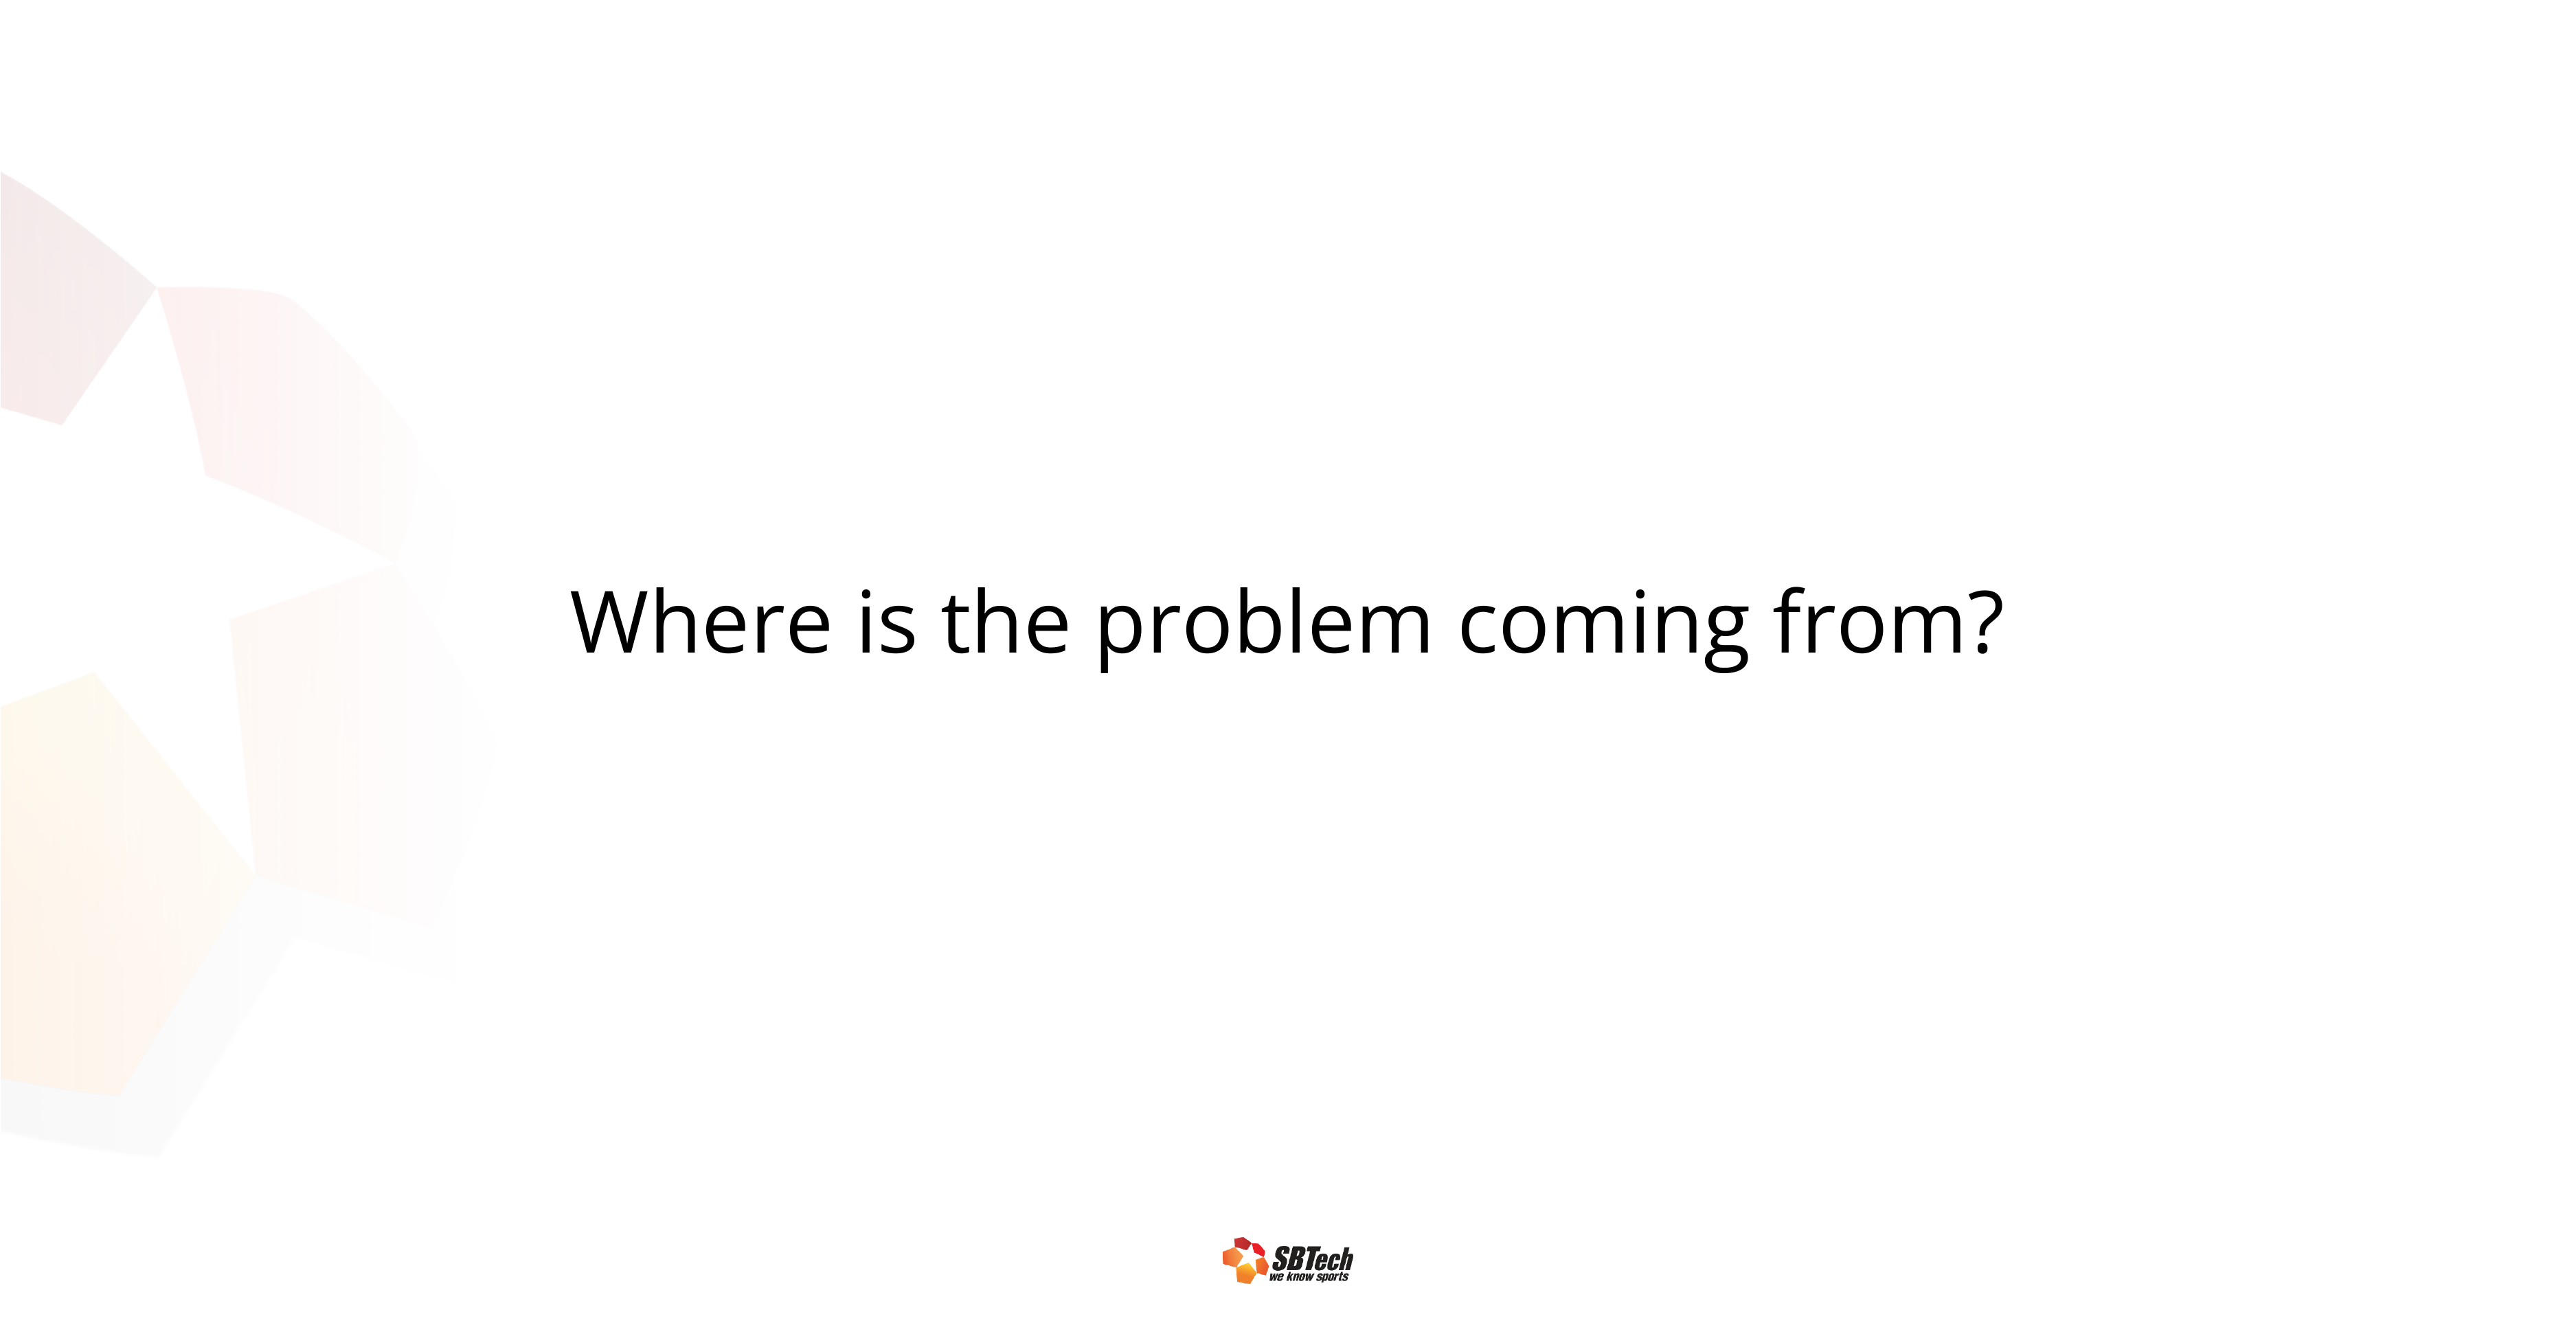

# Where is the problem coming from?